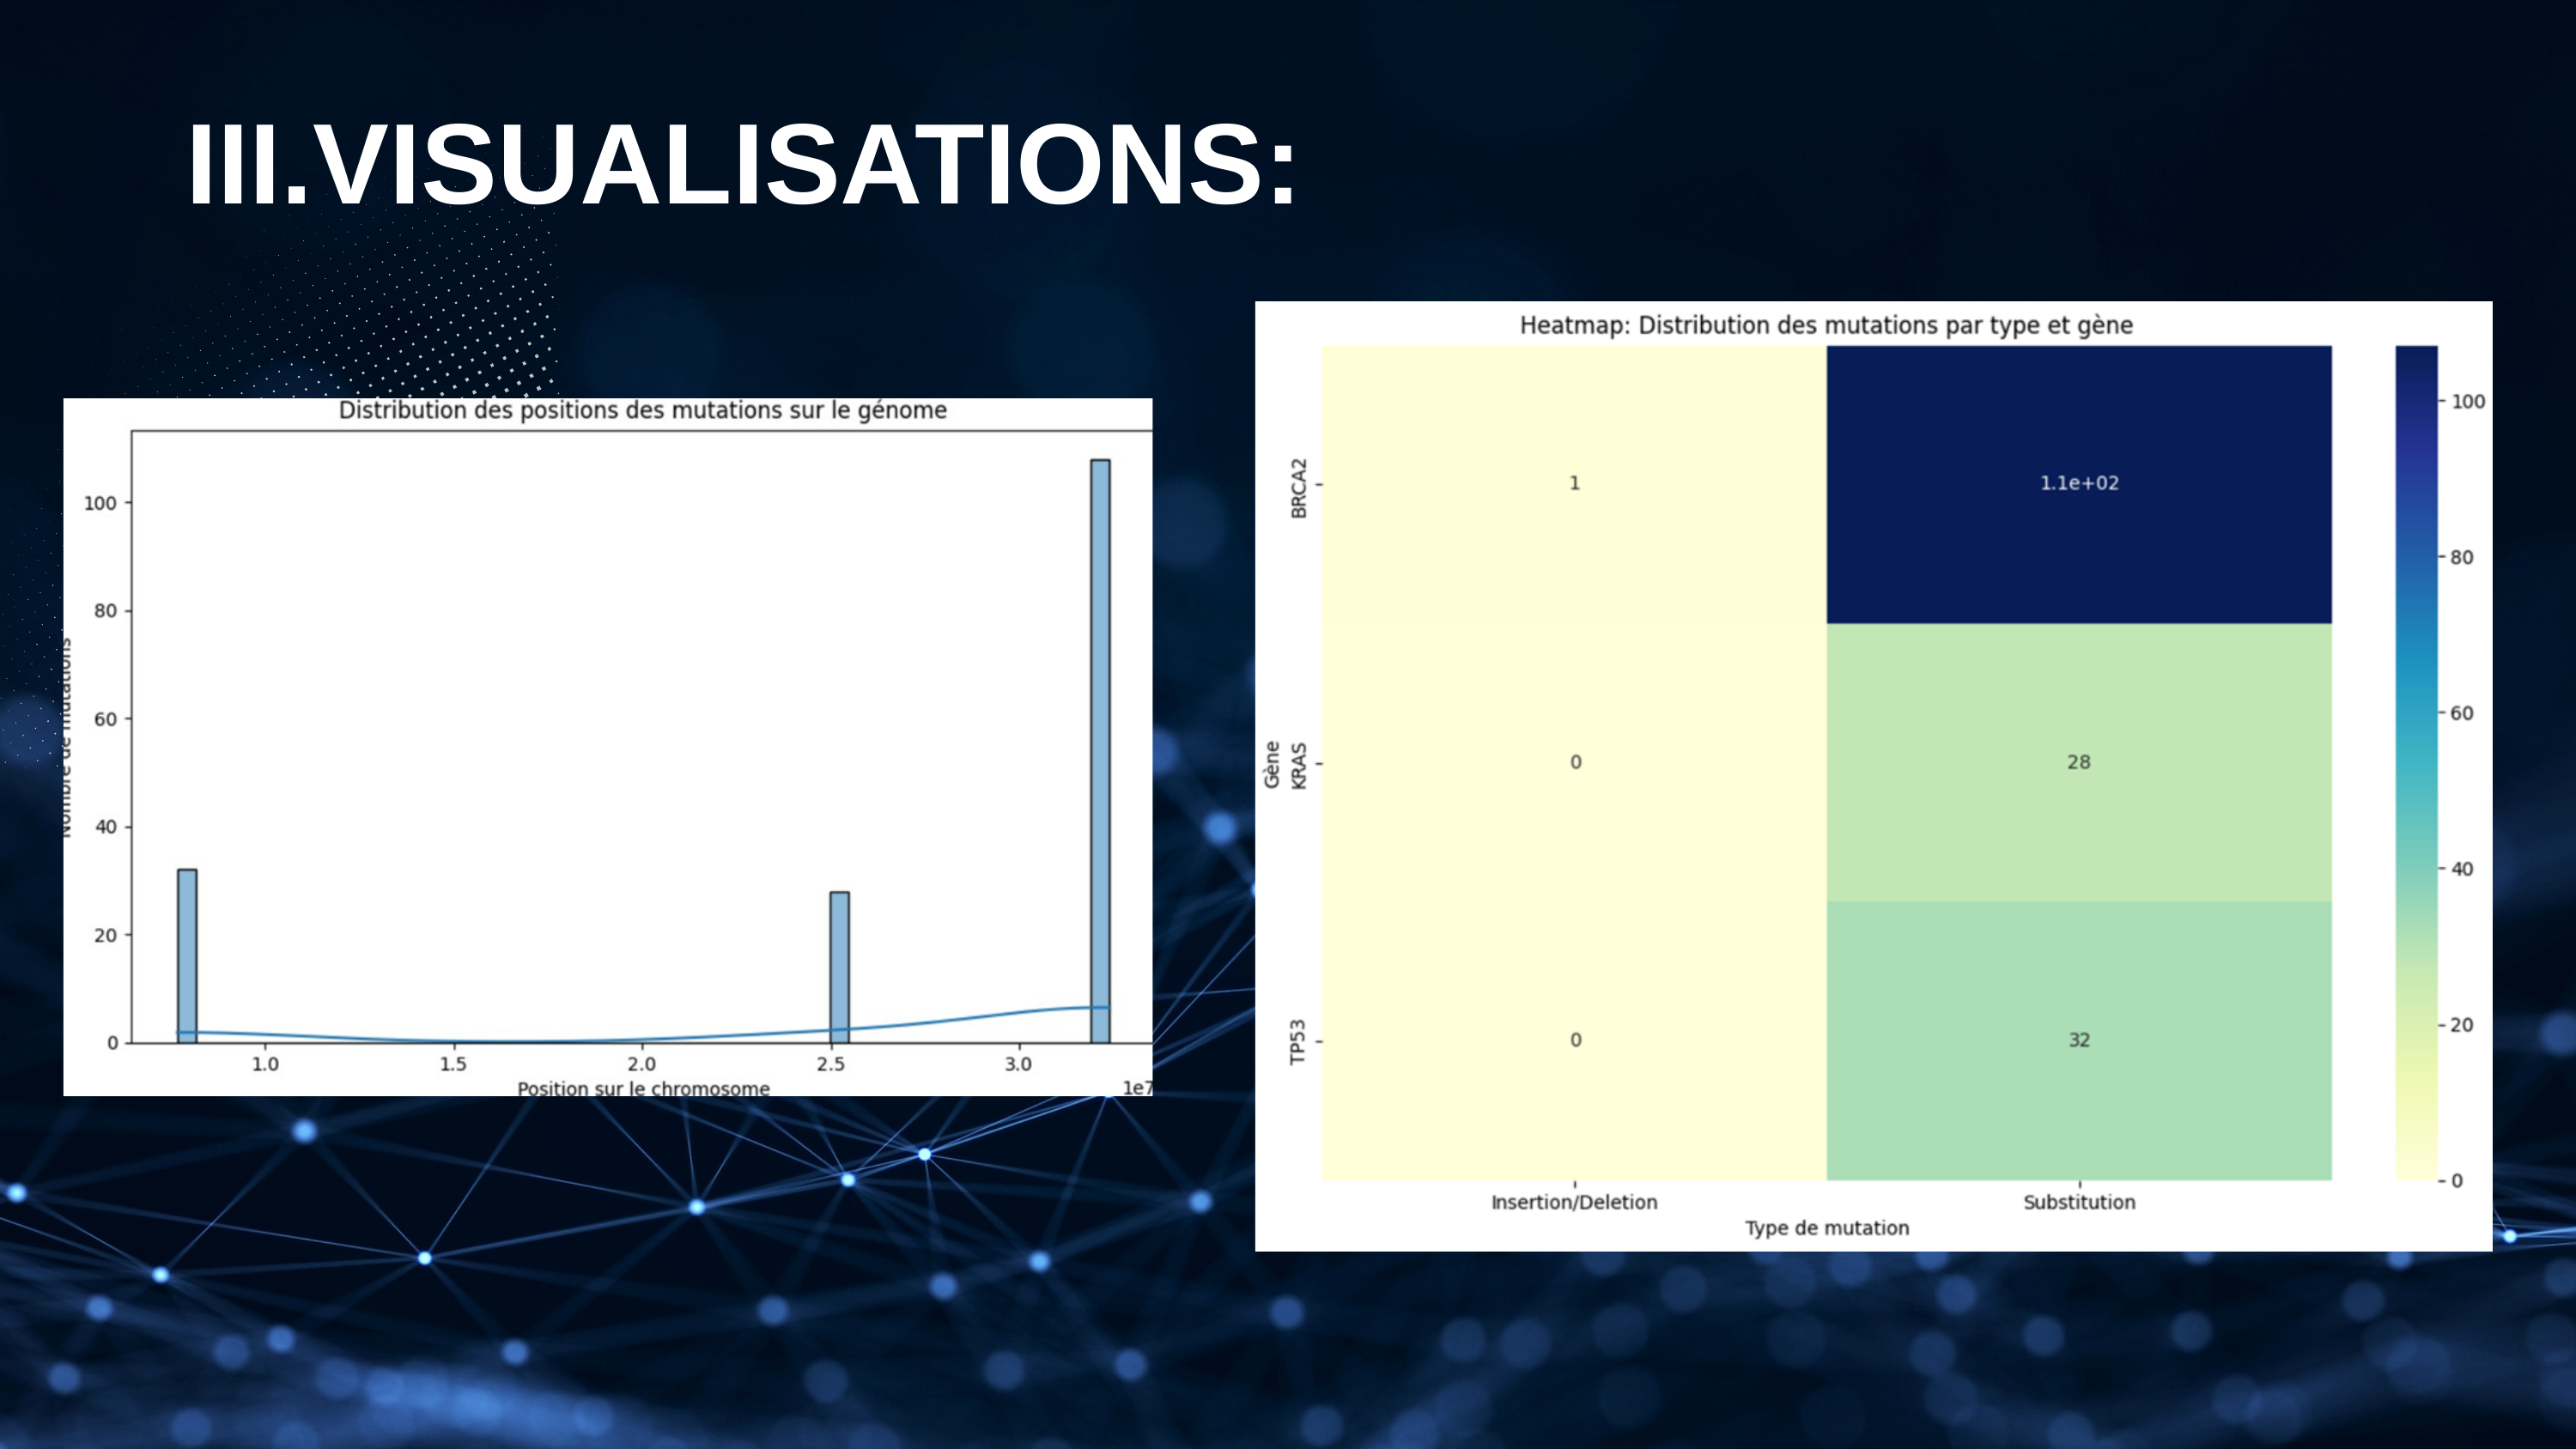

III.VISUALISATIONS:

Explore new technologies, market trends, or disruptive forces that could shape the future competitive landscape. Understanding these trends helps you anticipate potential threats and opportunities.